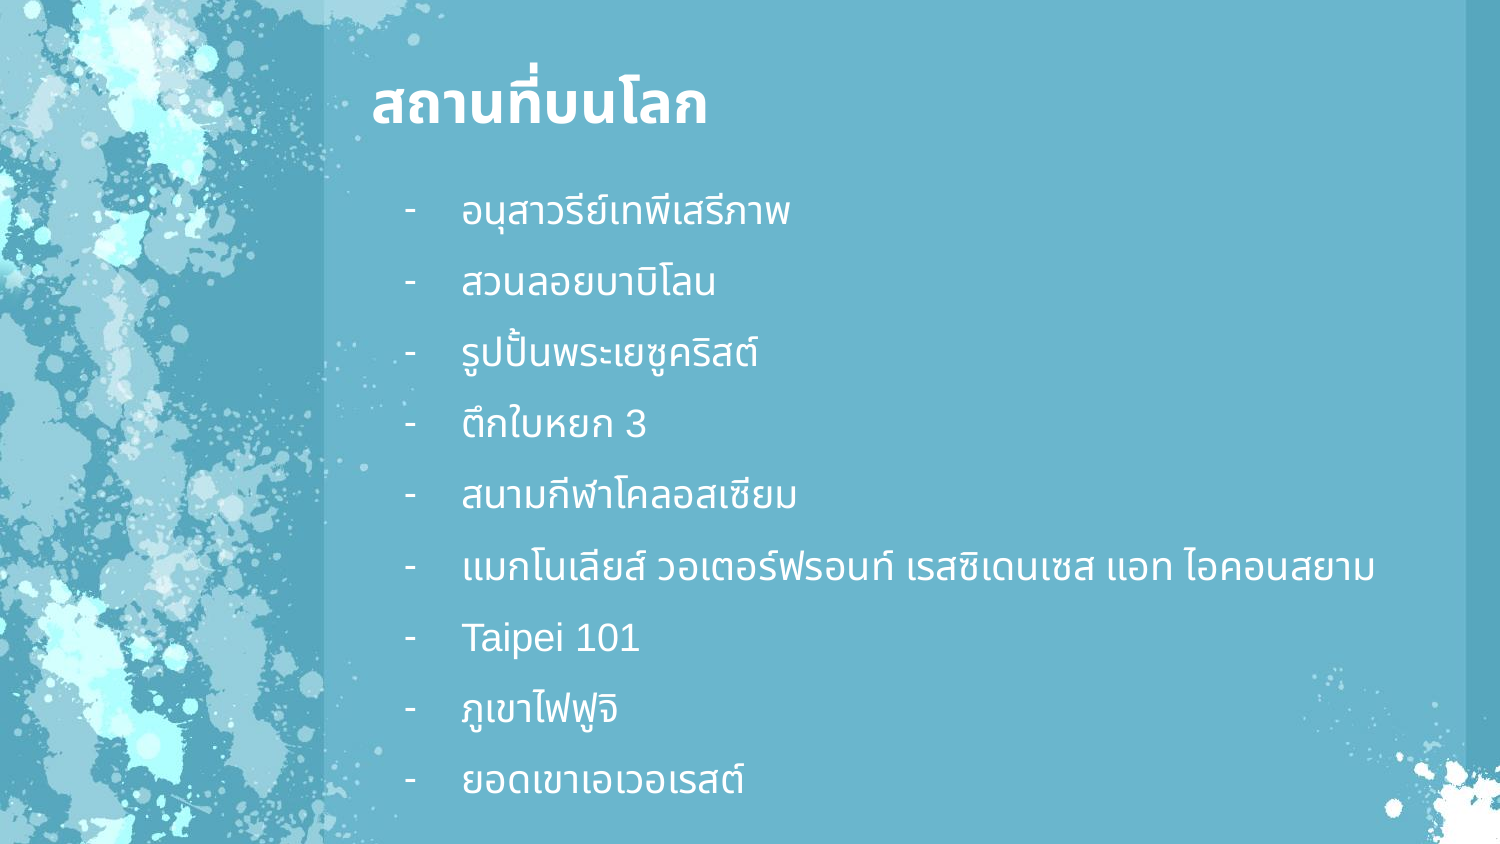

สถานที่บนโลก
อนุสาวรีย์เทพีเสรีภาพ
สวนลอยบาบิโลน
รูปปั้นพระเยซูคริสต์
ตึกใบหยก 3
สนามกีฬาโคลอสเซียม
แมกโนเลียส์ วอเตอร์ฟรอนท์ เรสซิเดนเซส แอท ไอคอนสยาม
Taipei 101
ภูเขาไฟฟูจิ
ยอดเขาเอเวอเรสต์